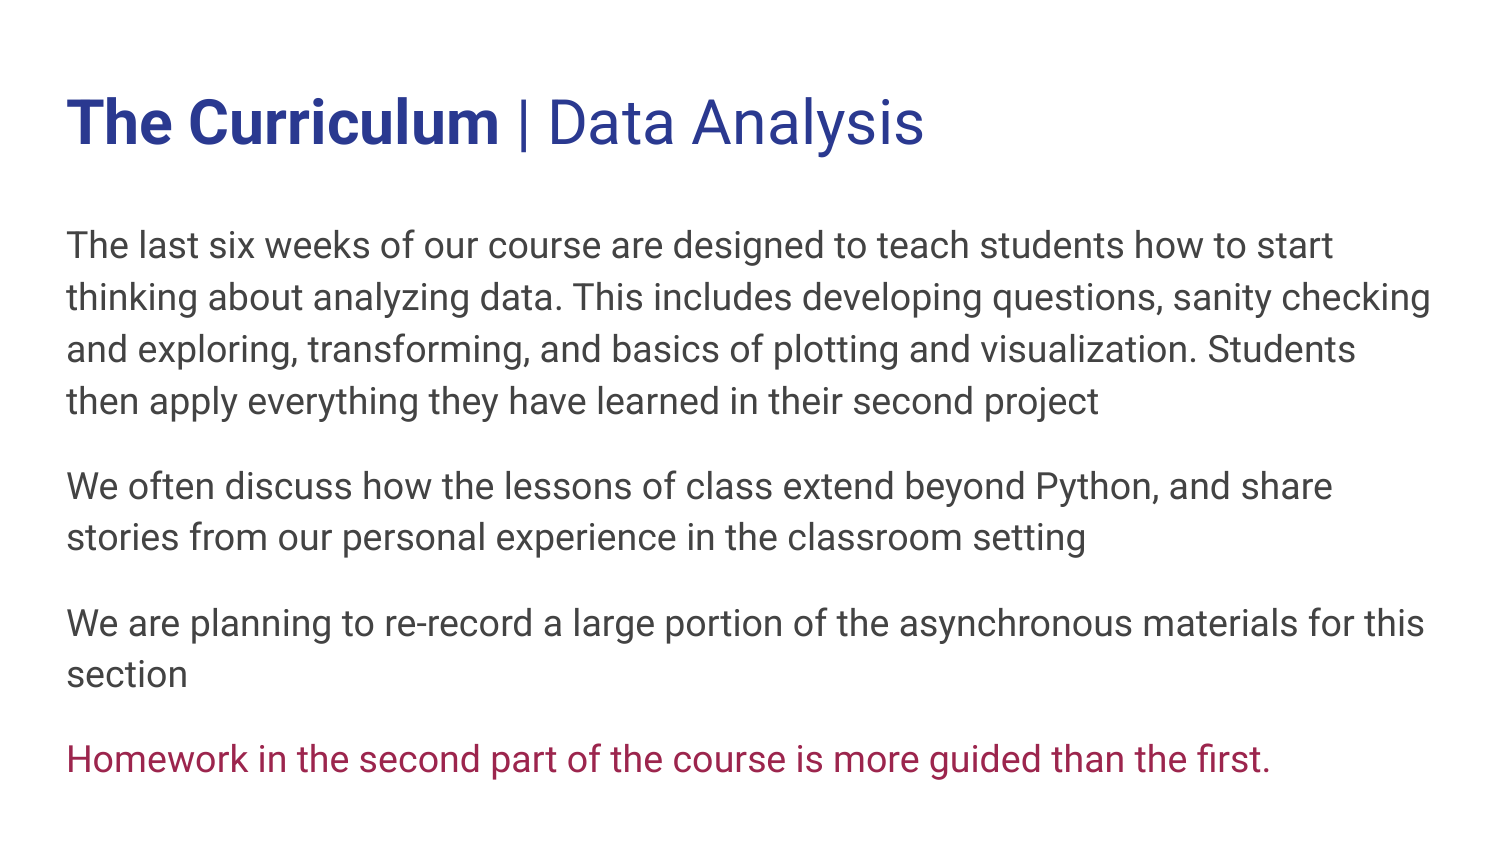

# The Curriculum | Data Analysis
The last six weeks of our course are designed to teach students how to start thinking about analyzing data. This includes developing questions, sanity checking and exploring, transforming, and basics of plotting and visualization. Students then apply everything they have learned in their second project
We often discuss how the lessons of class extend beyond Python, and share stories from our personal experience in the classroom setting
We are planning to re-record a large portion of the asynchronous materials for this section
Homework in the second part of the course is more guided than the first.